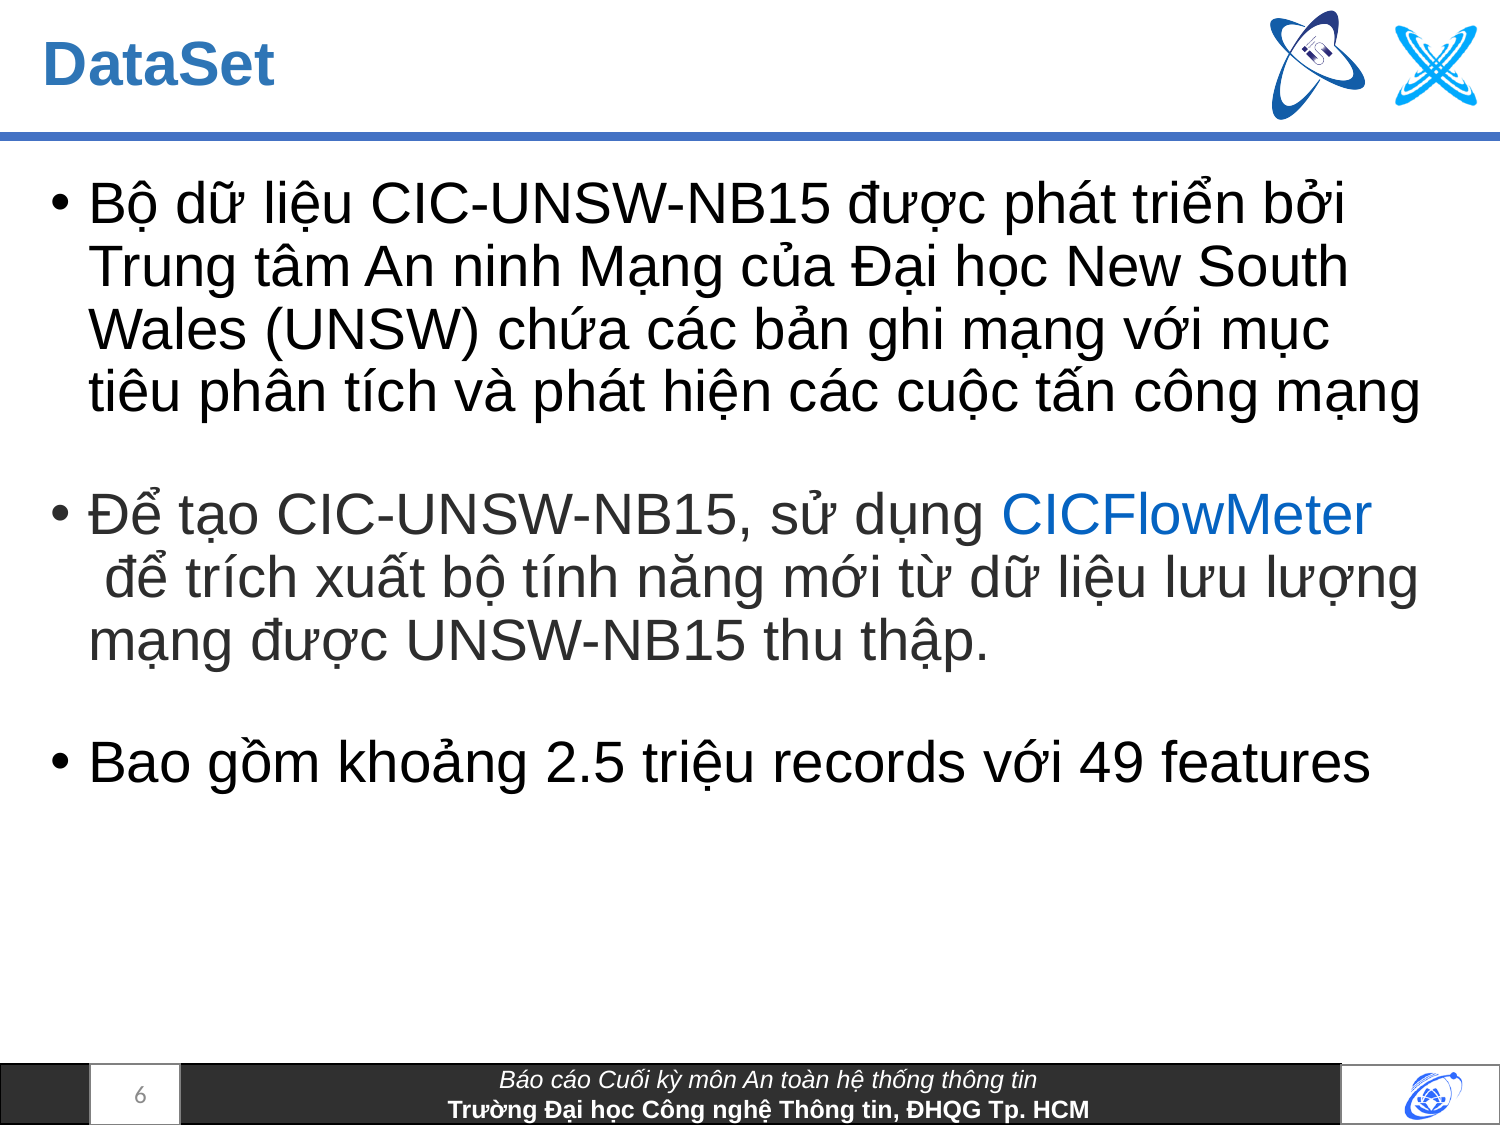

# DataSet
Bộ dữ liệu CIC-UNSW-NB15 được phát triển bởi Trung tâm An ninh Mạng của Đại học New South Wales (UNSW) chứa các bản ghi mạng với mục tiêu phân tích và phát hiện các cuộc tấn công mạng
Để tạo CIC-UNSW-NB15, sử dụng CICFlowMeter để trích xuất bộ tính năng mới từ dữ liệu lưu lượng mạng được UNSW-NB15 thu thập.
Bao gồm khoảng 2.5 triệu records với 49 features
6